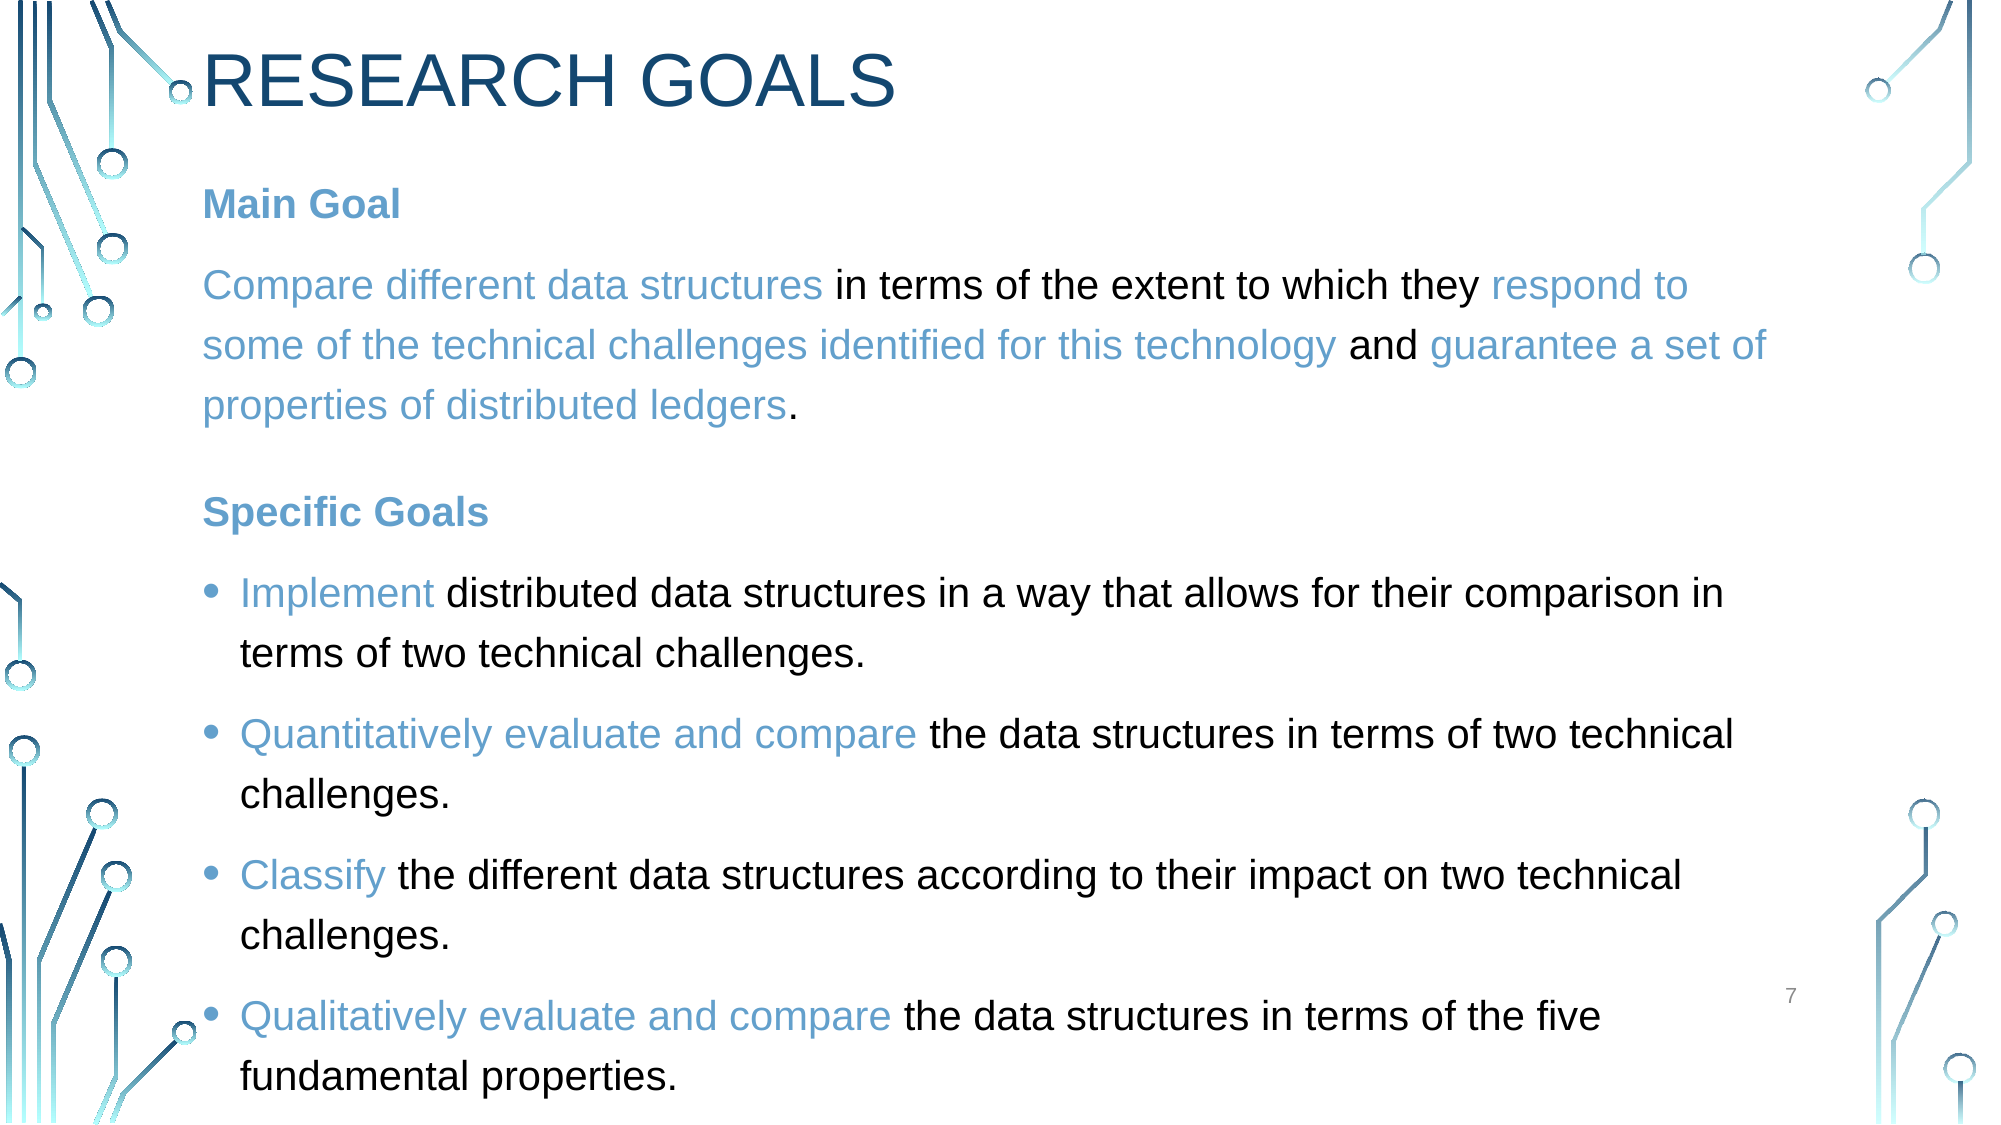

# Research Goals
Main Goal
Compare different data structures in terms of the extent to which they respond to some of the technical challenges identified for this technology and guarantee a set of properties of distributed ledgers.

Specific Goals
Implement distributed data structures in a way that allows for their comparison in terms of two technical challenges.
Quantitatively evaluate and compare the data structures in terms of two technical challenges.
Classify the different data structures according to their impact on two technical challenges.
Qualitatively evaluate and compare the data structures in terms of the five fundamental properties.

7